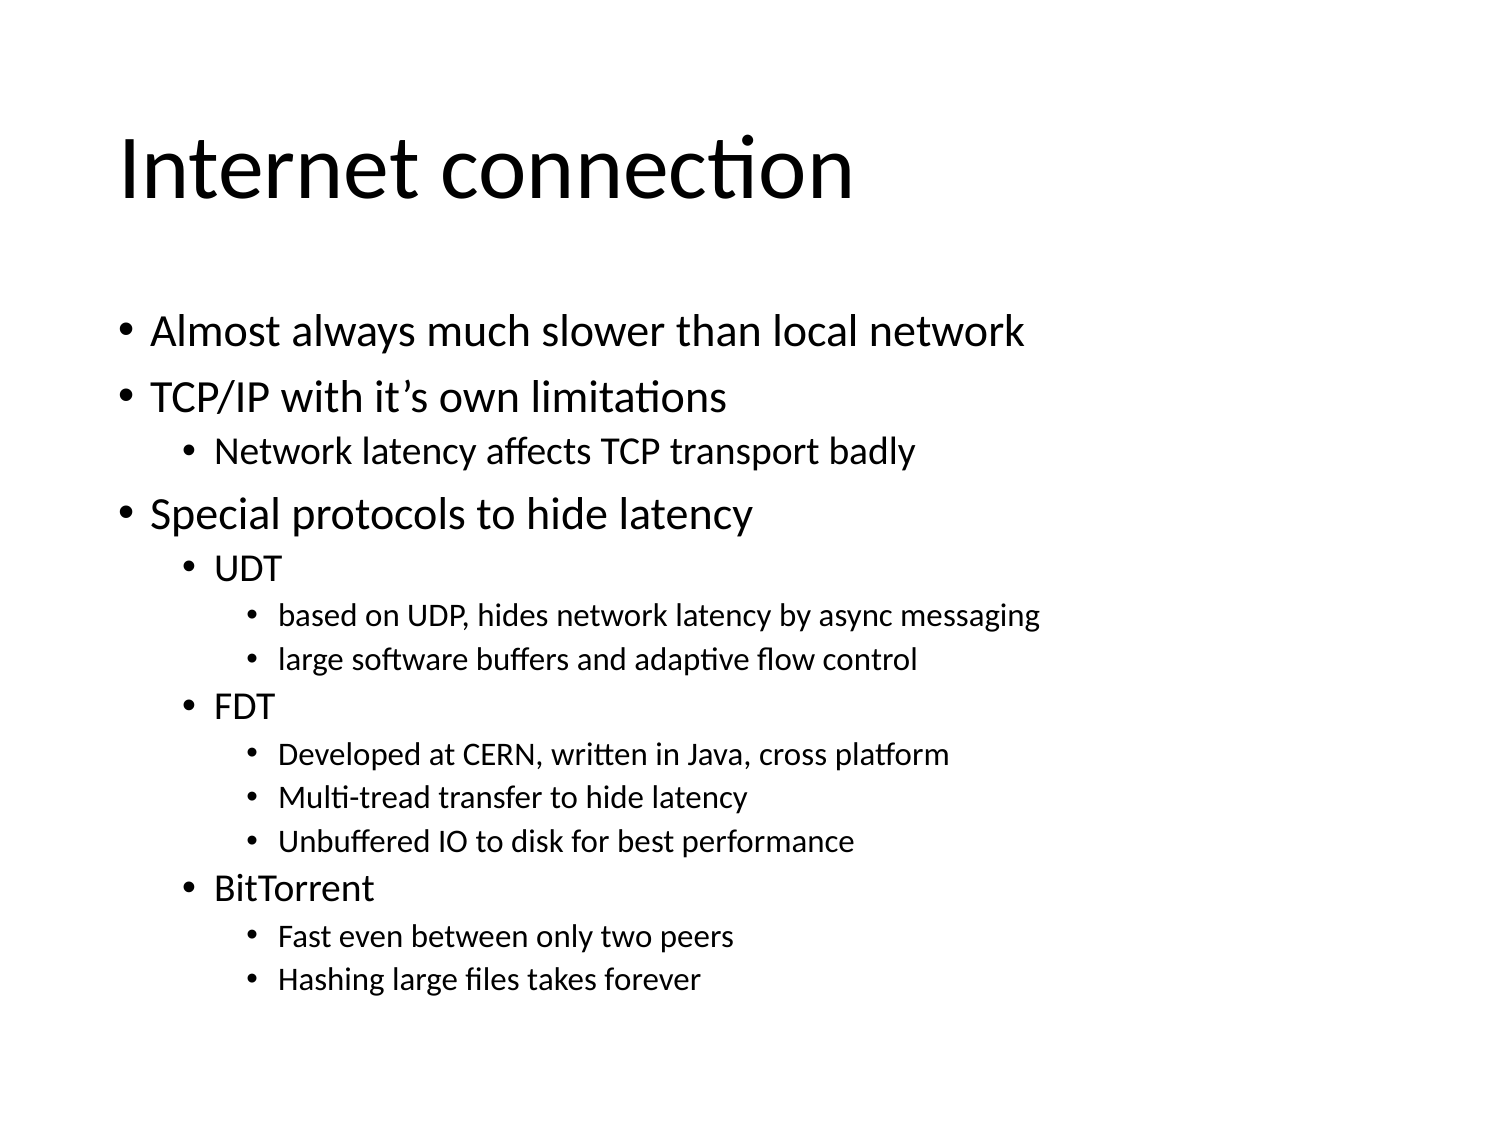

# Internet connection
Almost always much slower than local network
TCP/IP with it’s own limitations
Network latency affects TCP transport badly
Special protocols to hide latency
UDT
based on UDP, hides network latency by async messaging
large software buffers and adaptive flow control
FDT
Developed at CERN, written in Java, cross platform
Multi-tread transfer to hide latency
Unbuffered IO to disk for best performance
BitTorrent
Fast even between only two peers
Hashing large files takes forever